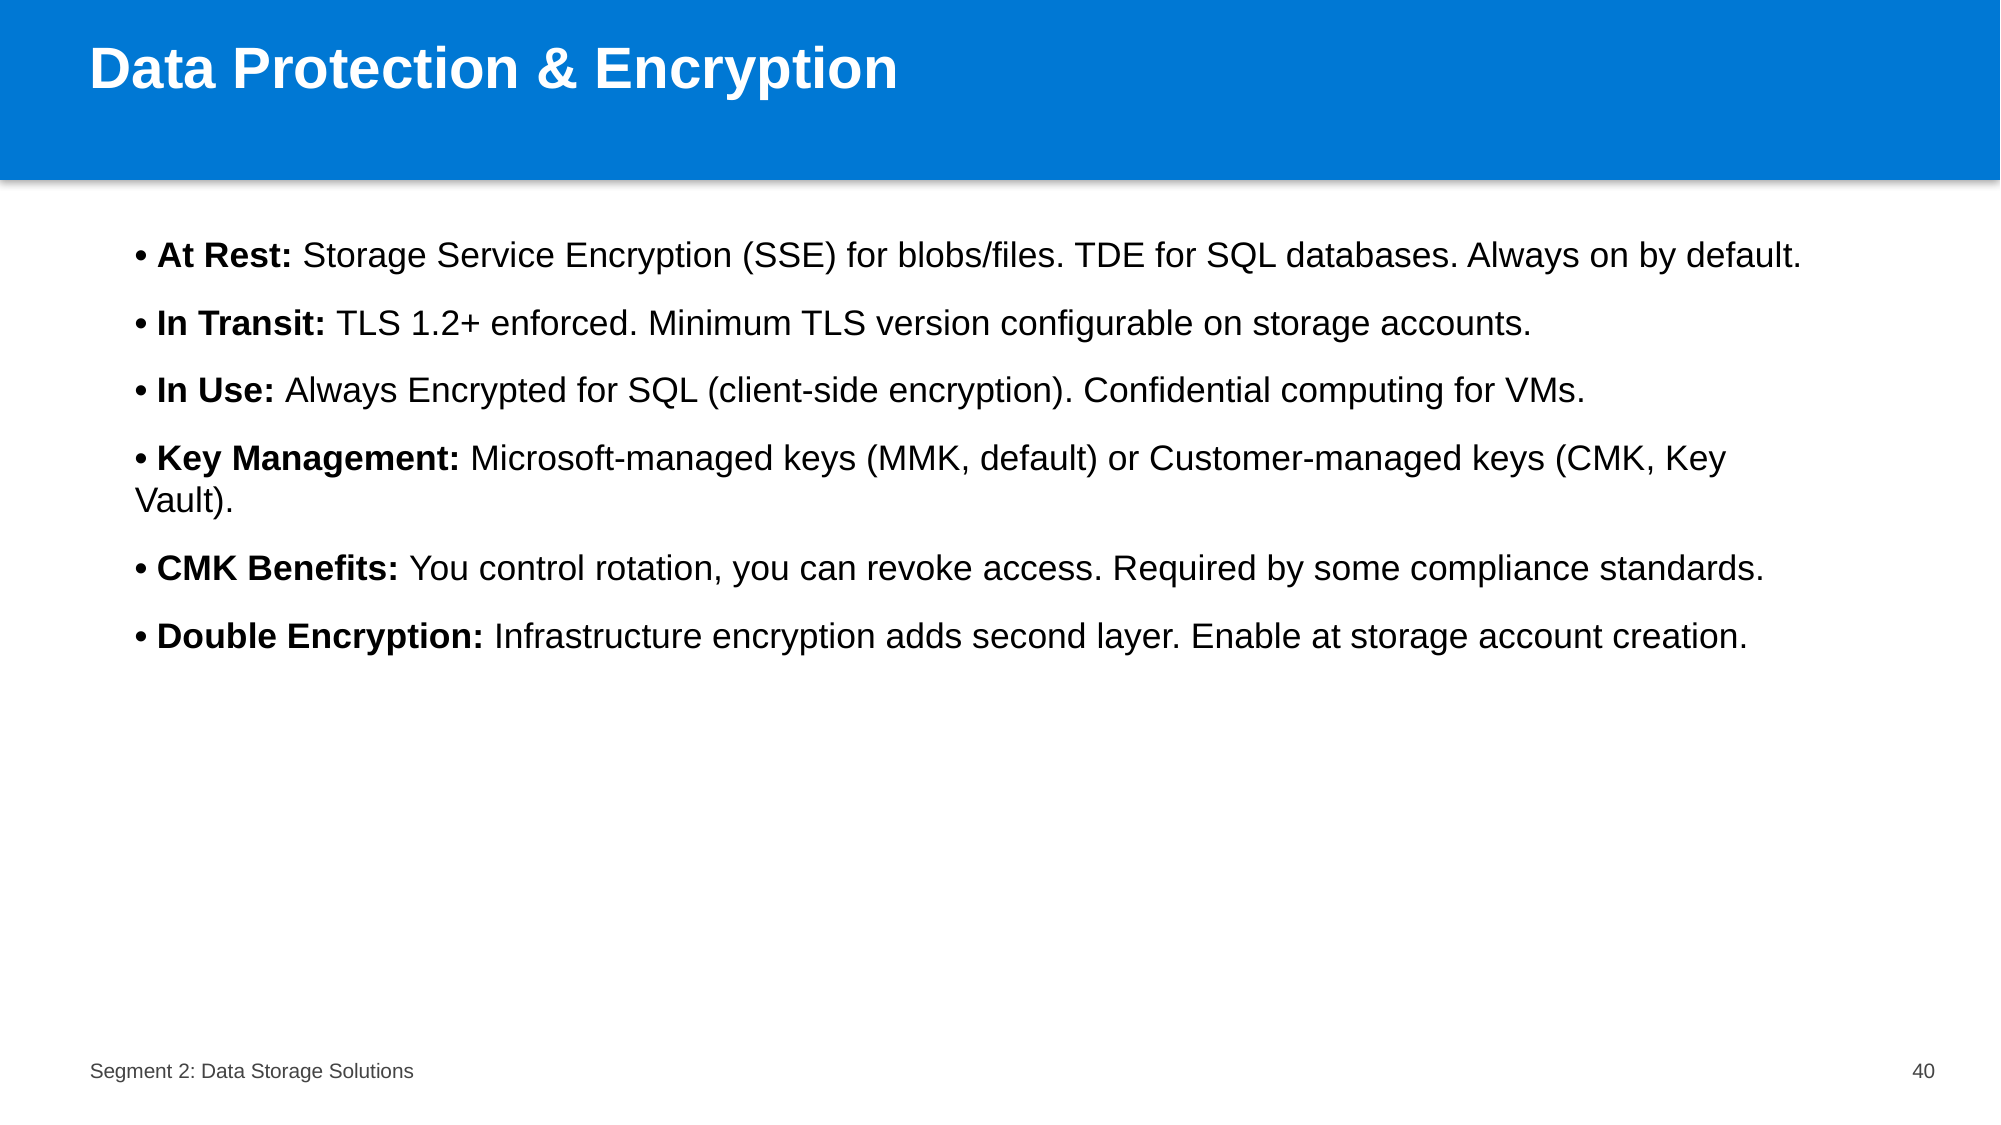

Data Protection & Encryption
• At Rest: Storage Service Encryption (SSE) for blobs/files. TDE for SQL databases. Always on by default.
• In Transit: TLS 1.2+ enforced. Minimum TLS version configurable on storage accounts.
• In Use: Always Encrypted for SQL (client-side encryption). Confidential computing for VMs.
• Key Management: Microsoft-managed keys (MMK, default) or Customer-managed keys (CMK, Key Vault).
• CMK Benefits: You control rotation, you can revoke access. Required by some compliance standards.
• Double Encryption: Infrastructure encryption adds second layer. Enable at storage account creation.
Segment 2: Data Storage Solutions
40